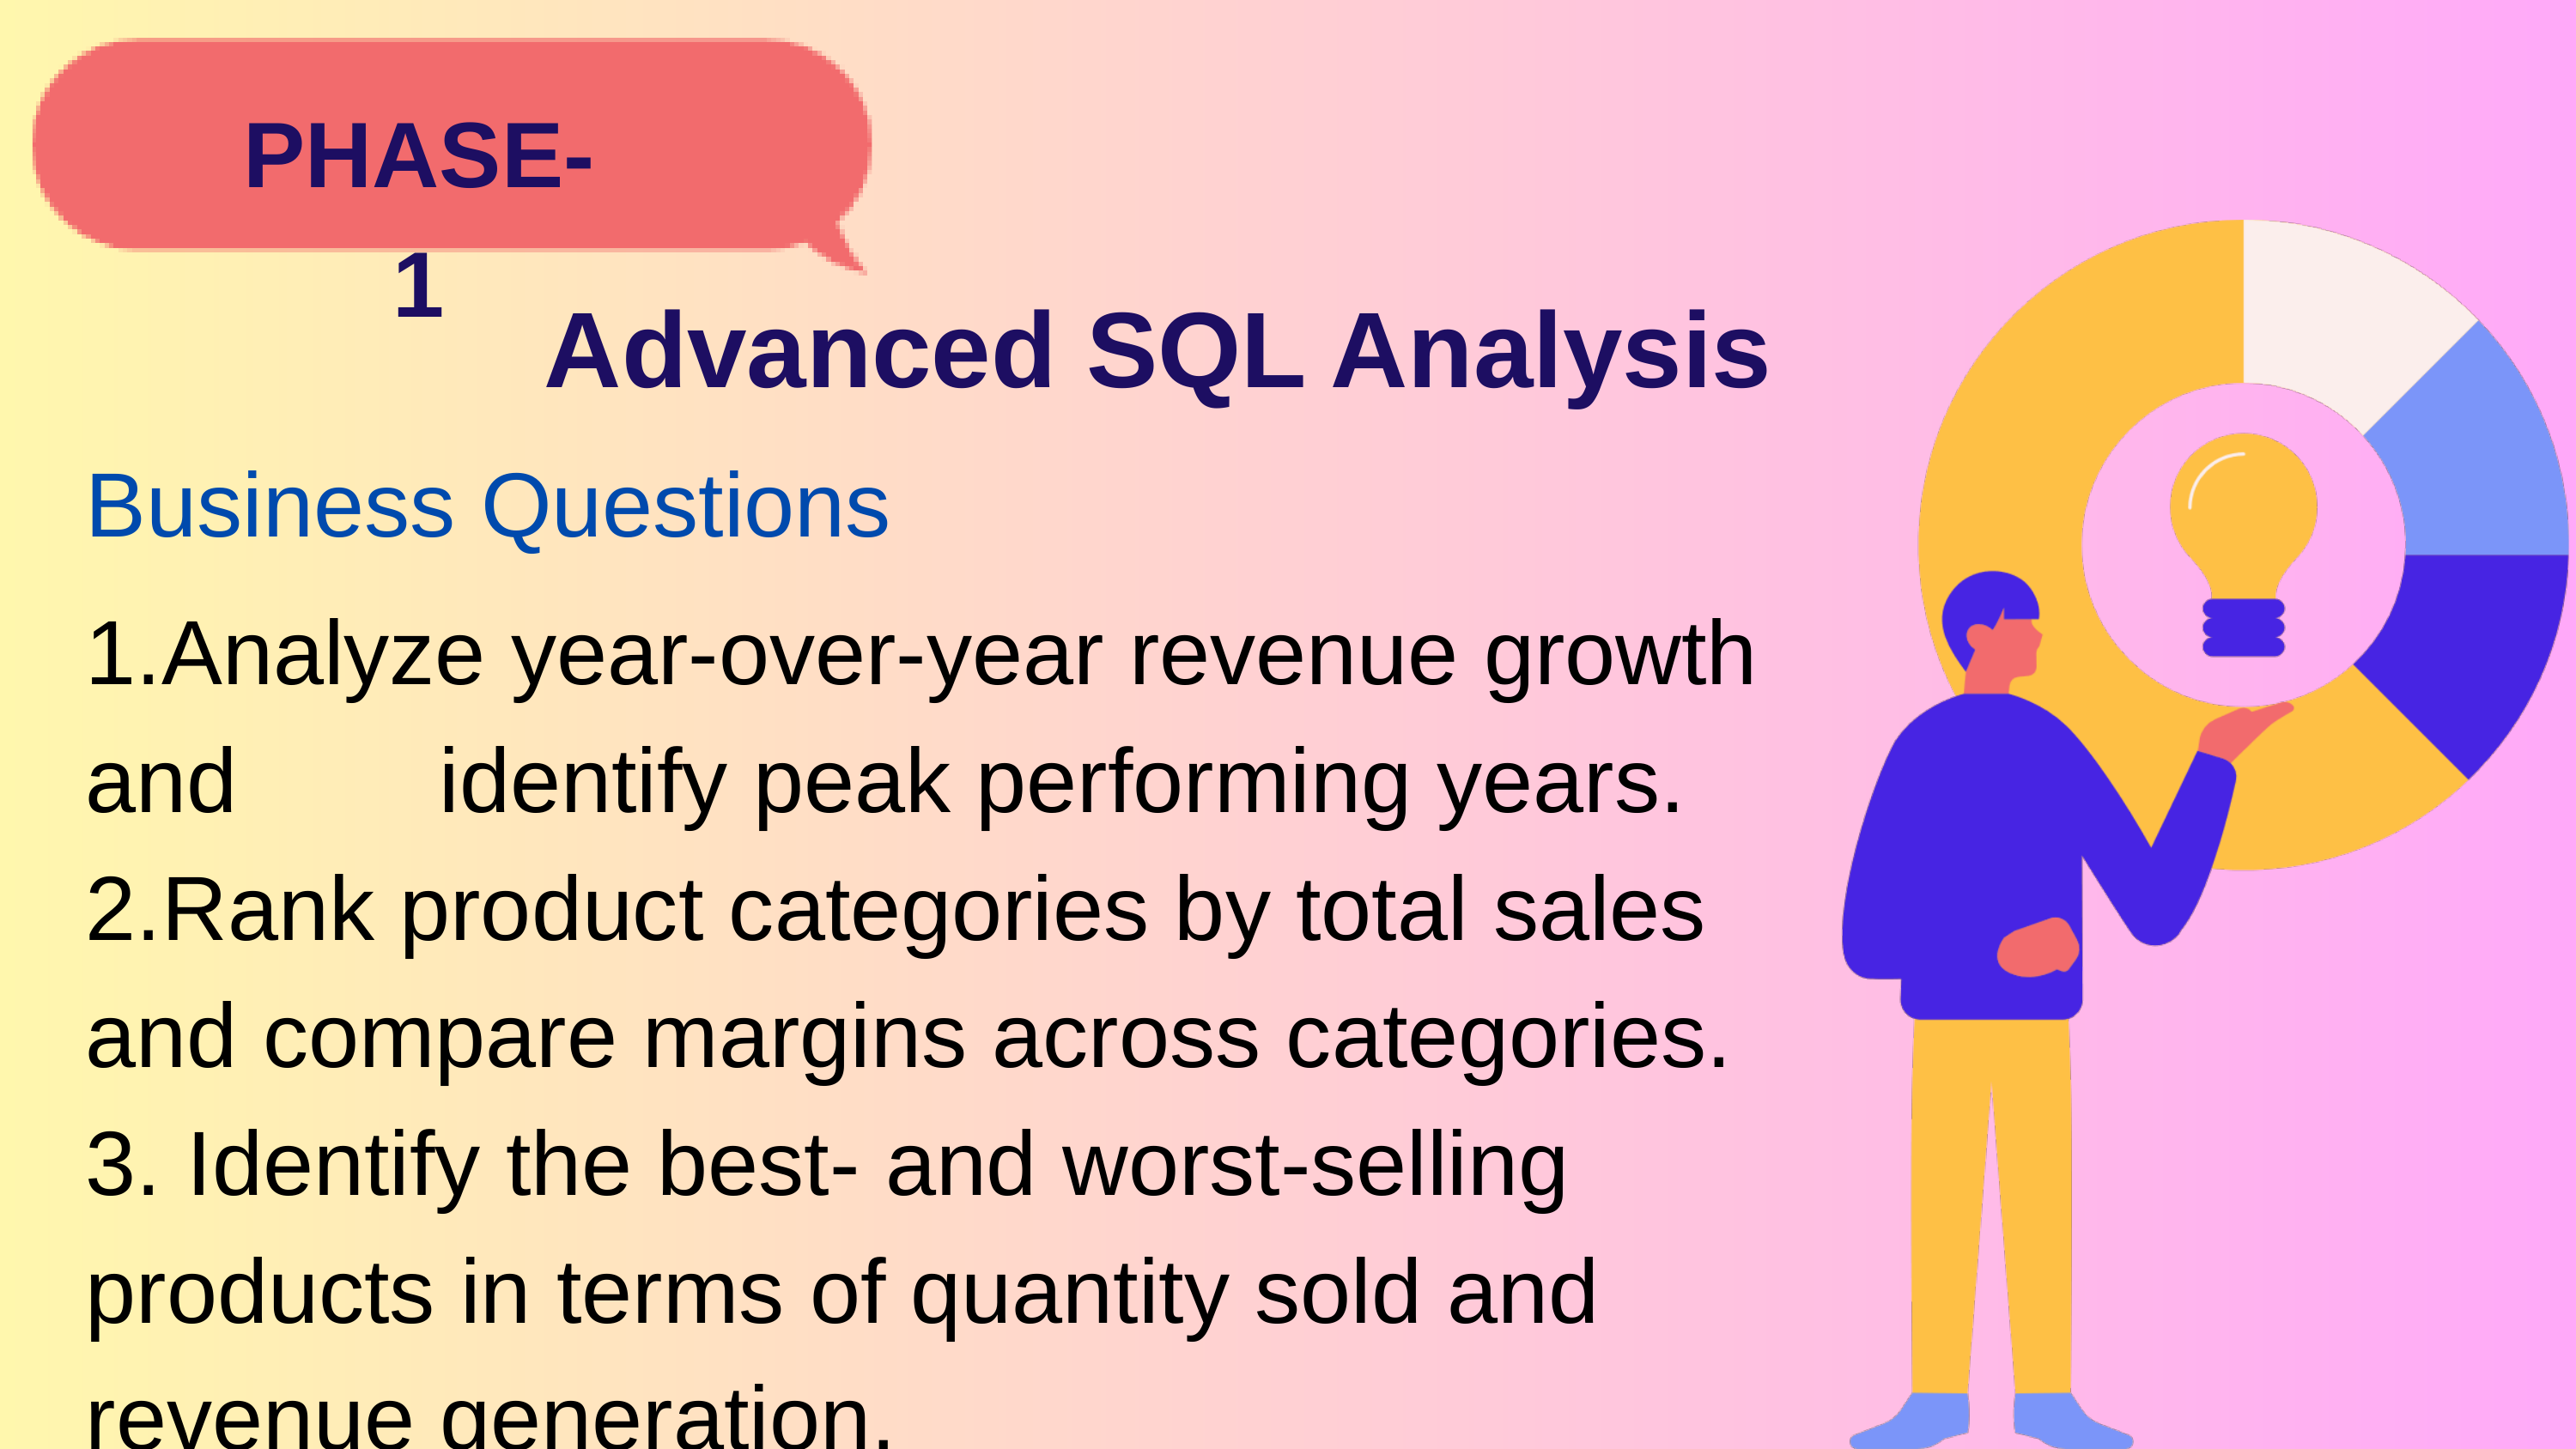

PHASE-1

Advanced SQL Analysis
Business Questions
1.Analyze year-over-year revenue growth and        identify peak performing years.
2.Rank product categories by total sales and compare margins across categories.
3. Identify the best- and worst-selling products in terms of quantity sold and revenue generation.